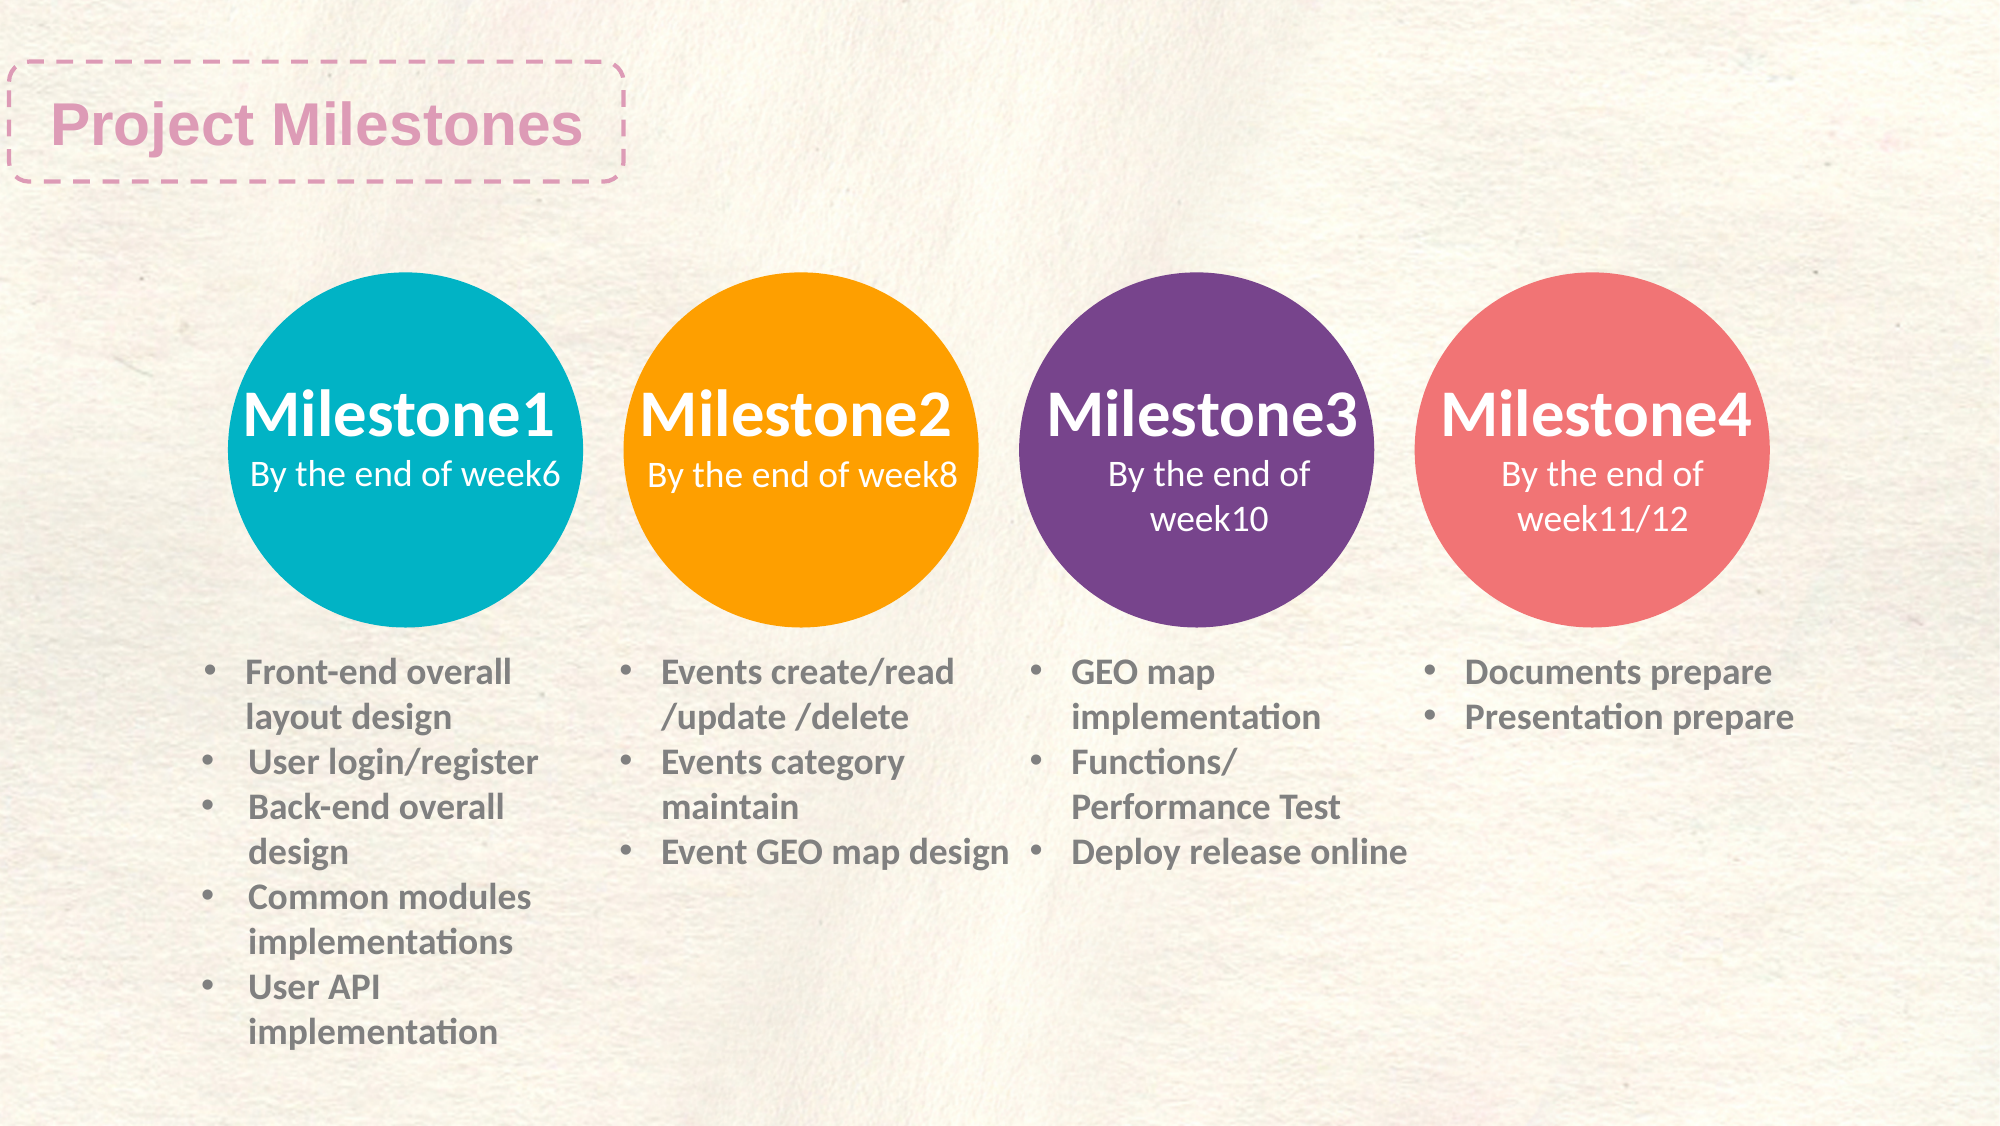

Project Milestones

Milestone4
By the end of week11/12

Milestone3
By the end of week10

Milestone1
By the end of week6
Milestone2
By the end of week8

Documents prepare
Presentation prepare
Front-end overall layout design
User login/register
Back-end overall design
Common modules implementations
User API implementation
Events create/read /update /delete
Events category maintain
Event GEO map design
GEO map implementation
Functions/Performance Test
Deploy release online